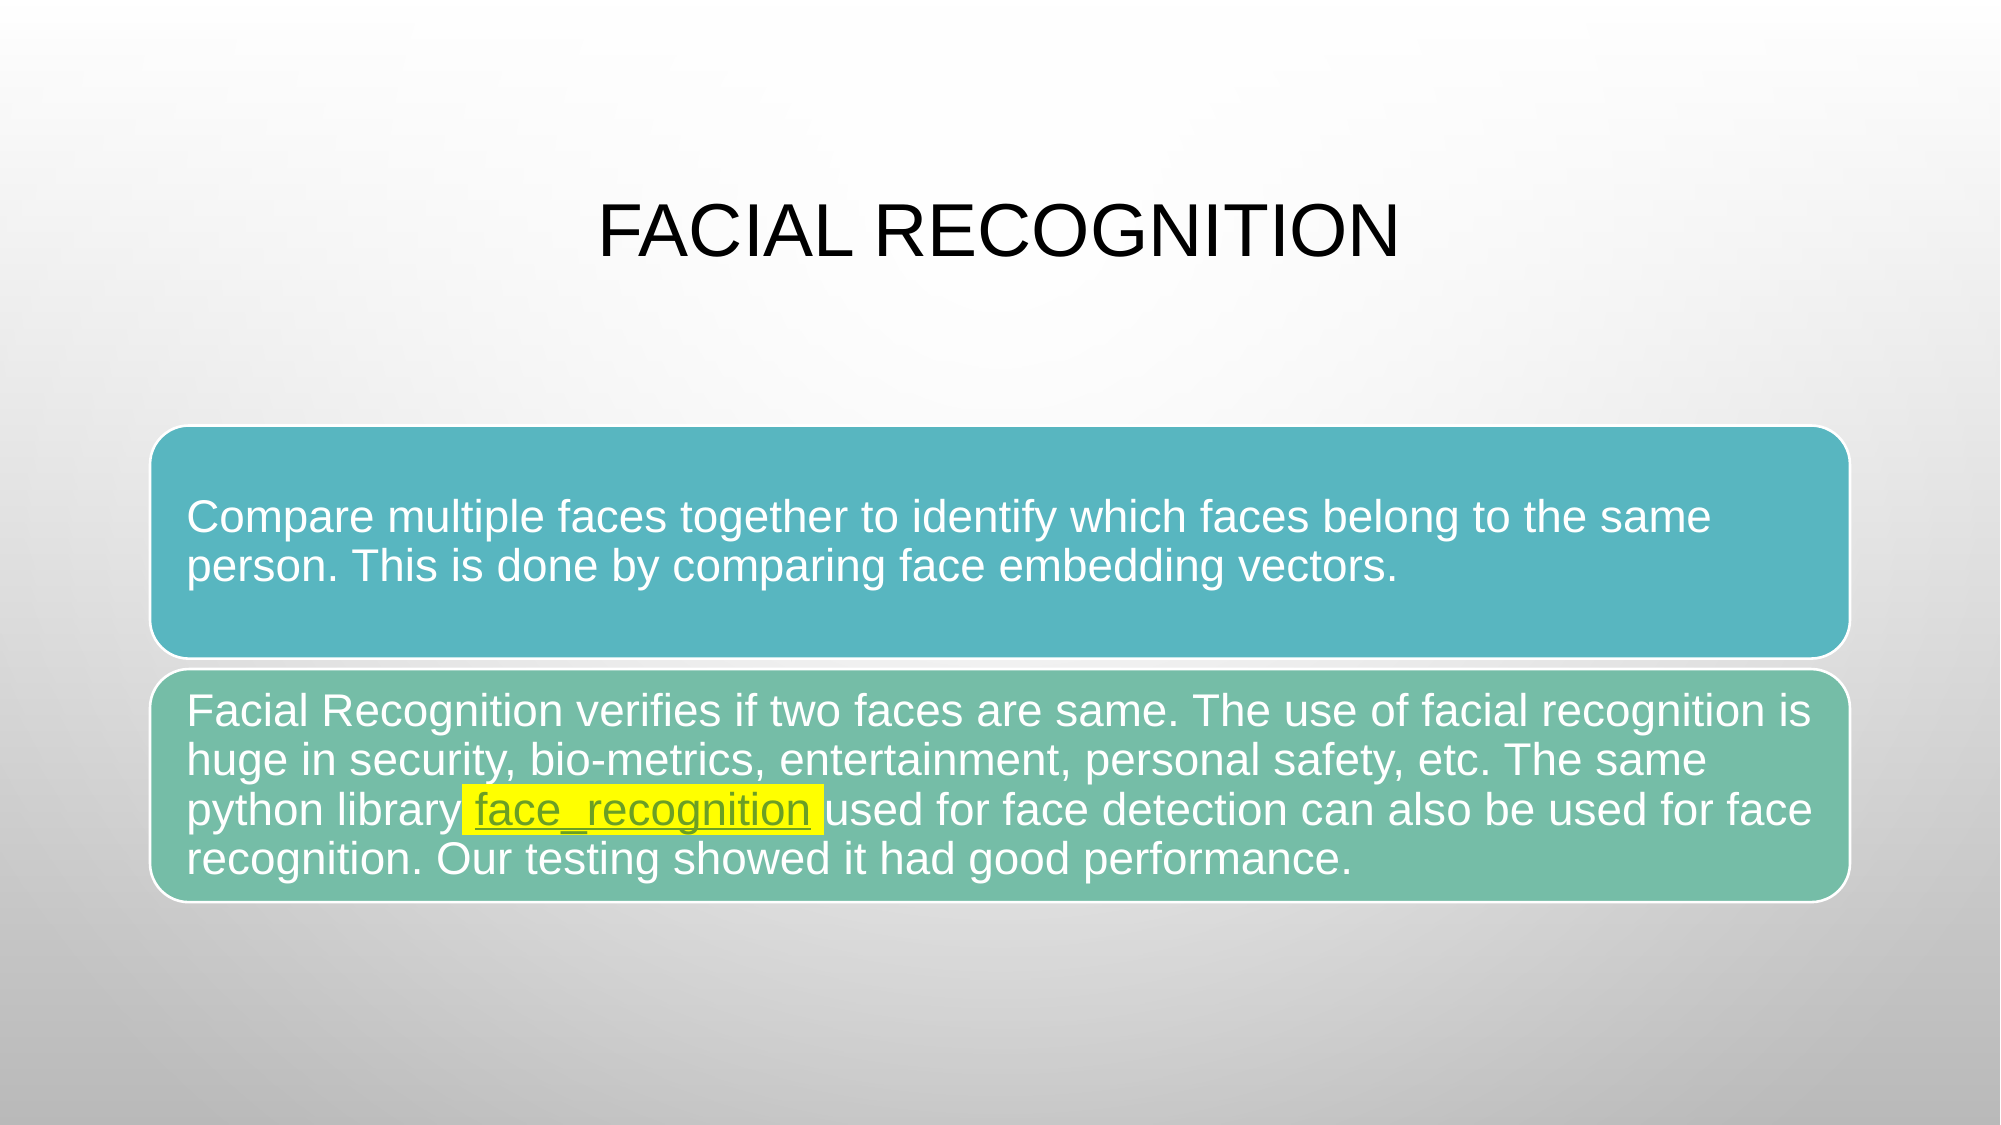

# Facial recognition
Compare multiple faces together to identify which faces belong to the same person. This is done by comparing face embedding vectors.
Facial Recognition verifies if two faces are same. The use of facial recognition is huge in security, bio-metrics, entertainment, personal safety, etc. The same python library face_recognition used for face detection can also be used for face recognition. Our testing showed it had good performance.